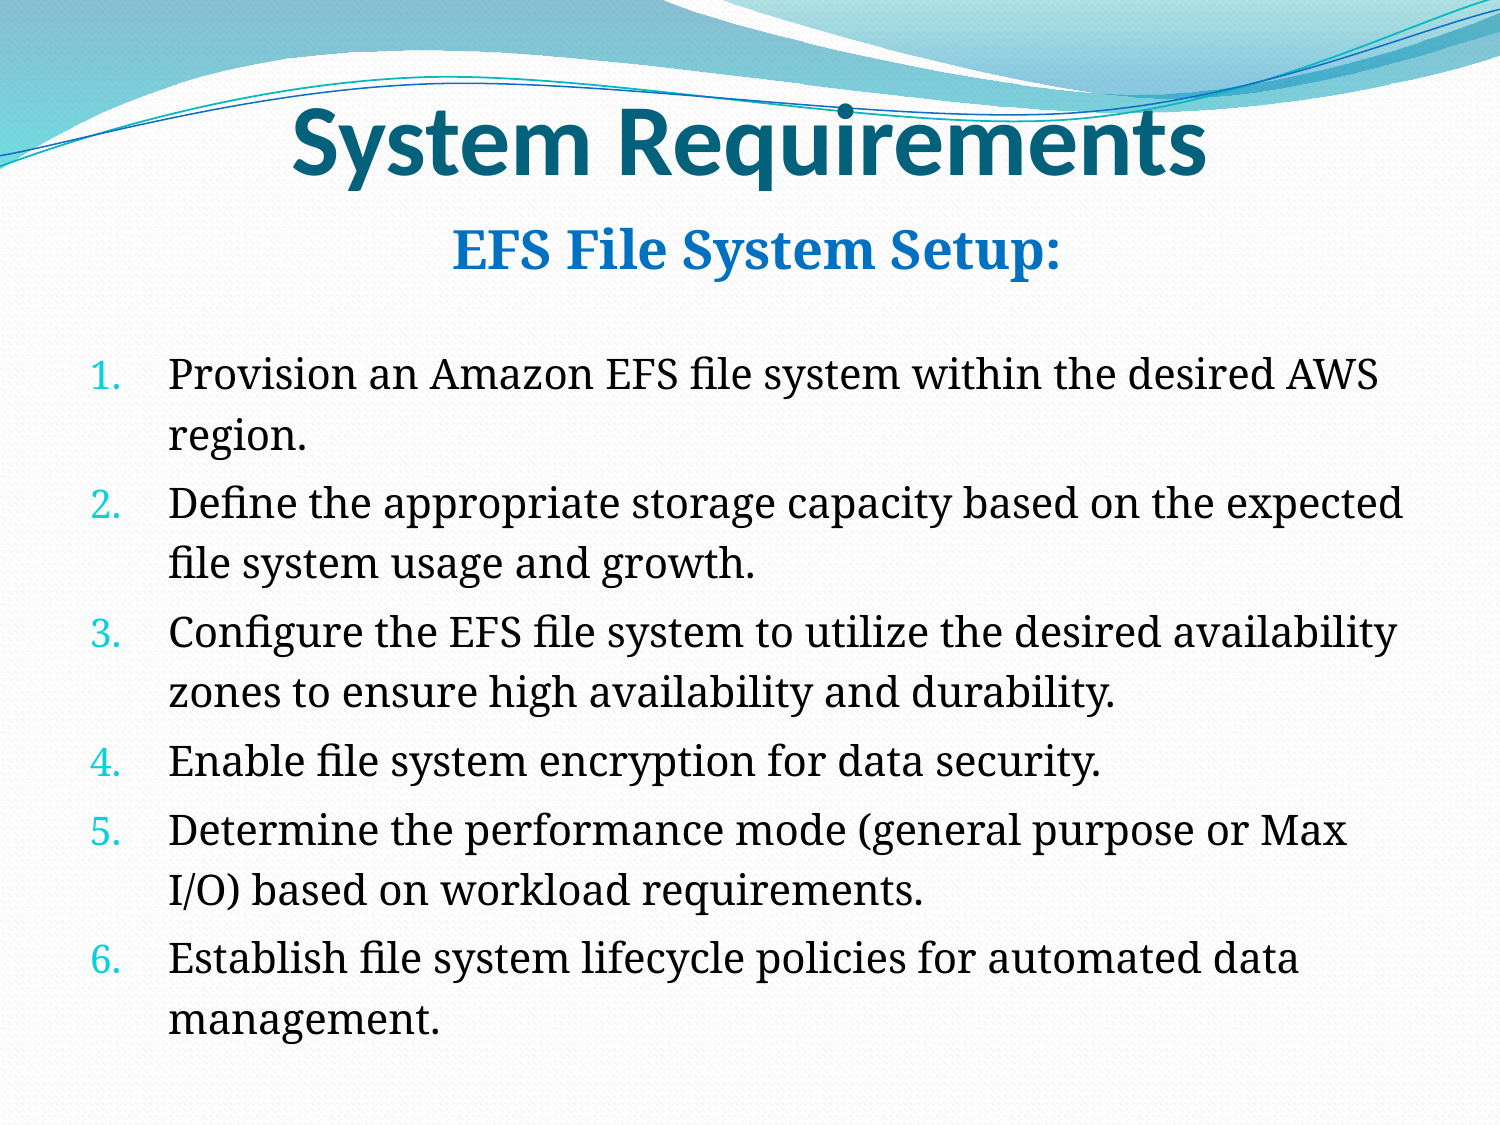

# System Requirements
 EFS File System Setup:

Provision an Amazon EFS file system within the desired AWS region.
Define the appropriate storage capacity based on the expected file system usage and growth.
Configure the EFS file system to utilize the desired availability zones to ensure high availability and durability.
Enable file system encryption for data security.
Determine the performance mode (general purpose or Max I/O) based on workload requirements.
Establish file system lifecycle policies for automated data management.